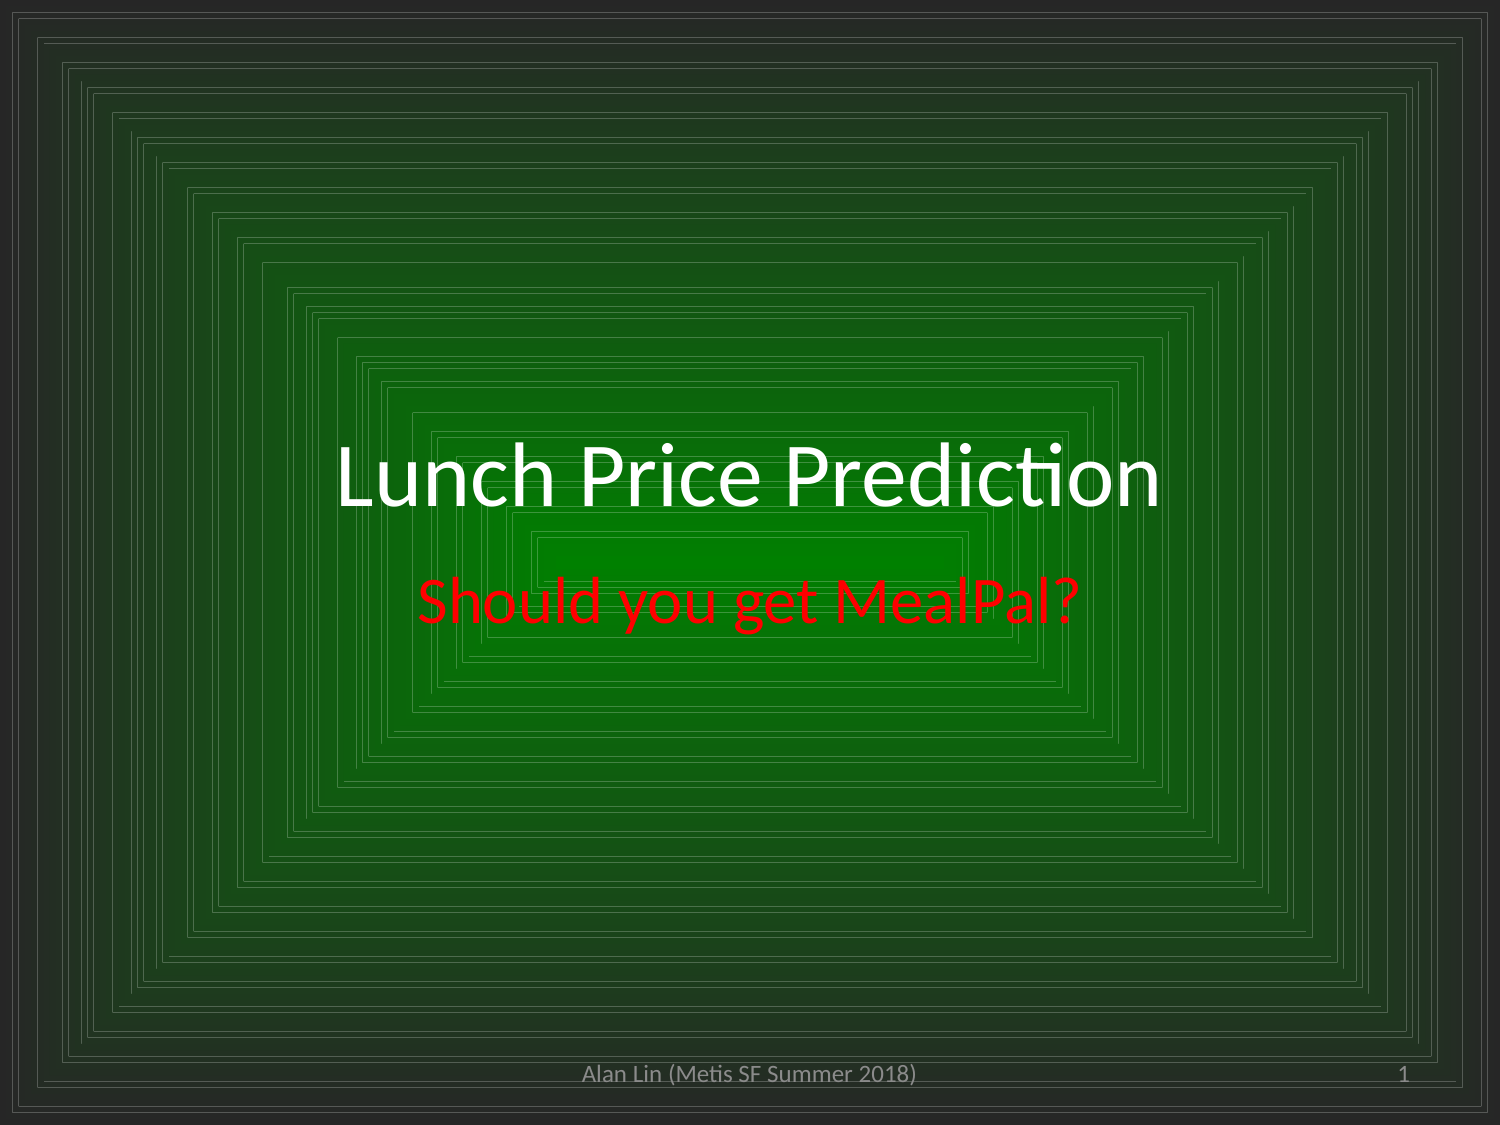

# Lunch Price Prediction
Should you get MealPal?
Alan Lin (Metis SF Summer 2018)
1